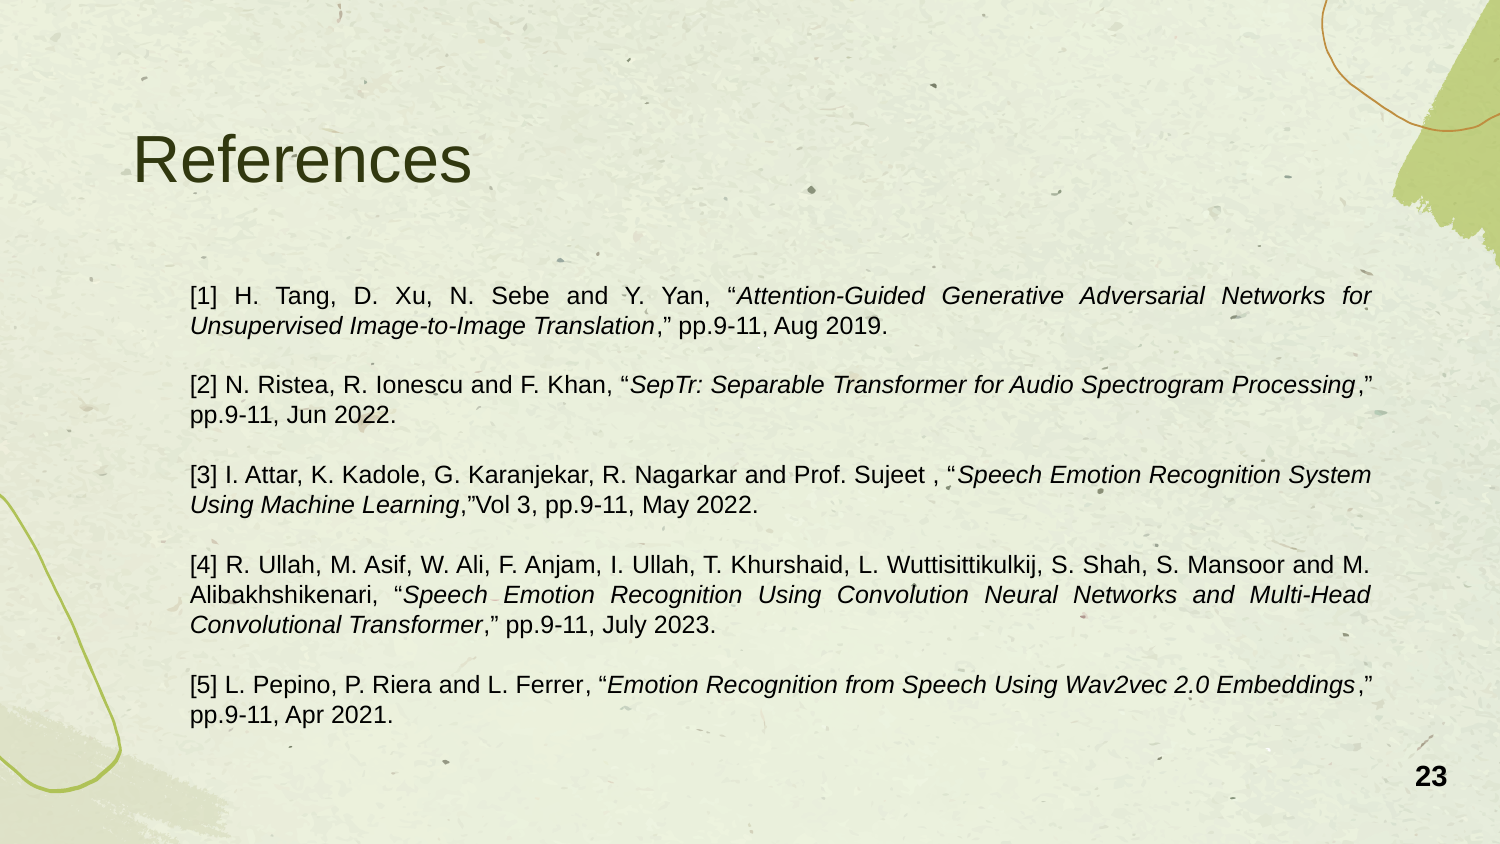

# References
[1] H. Tang, D. Xu, N. Sebe and Y. Yan, “Attention-Guided Generative Adversarial Networks for Unsupervised Image-to-Image Translation,” pp.9-11, Aug 2019.

[2] N. Ristea, R. Ionescu and F. Khan, “SepTr: Separable Transformer for Audio Spectrogram Processing,” pp.9-11, Jun 2022.

[3] I. Attar, K. Kadole, G. Karanjekar, R. Nagarkar and Prof. Sujeet , “Speech Emotion Recognition System Using Machine Learning,”Vol 3, pp.9-11, May 2022.

[4] R. Ullah, M. Asif, W. Ali, F. Anjam, I. Ullah, T. Khurshaid, L. Wuttisittikulkij, S. Shah, S. Mansoor and M. Alibakhshikenari, “Speech Emotion Recognition Using Convolution Neural Networks and Multi-Head Convolutional Transformer,” pp.9-11, July 2023.

[5] L. Pepino, P. Riera and L. Ferrer, “Emotion Recognition from Speech Using Wav2vec 2.0 Embeddings,” pp.9-11, Apr 2021.

23